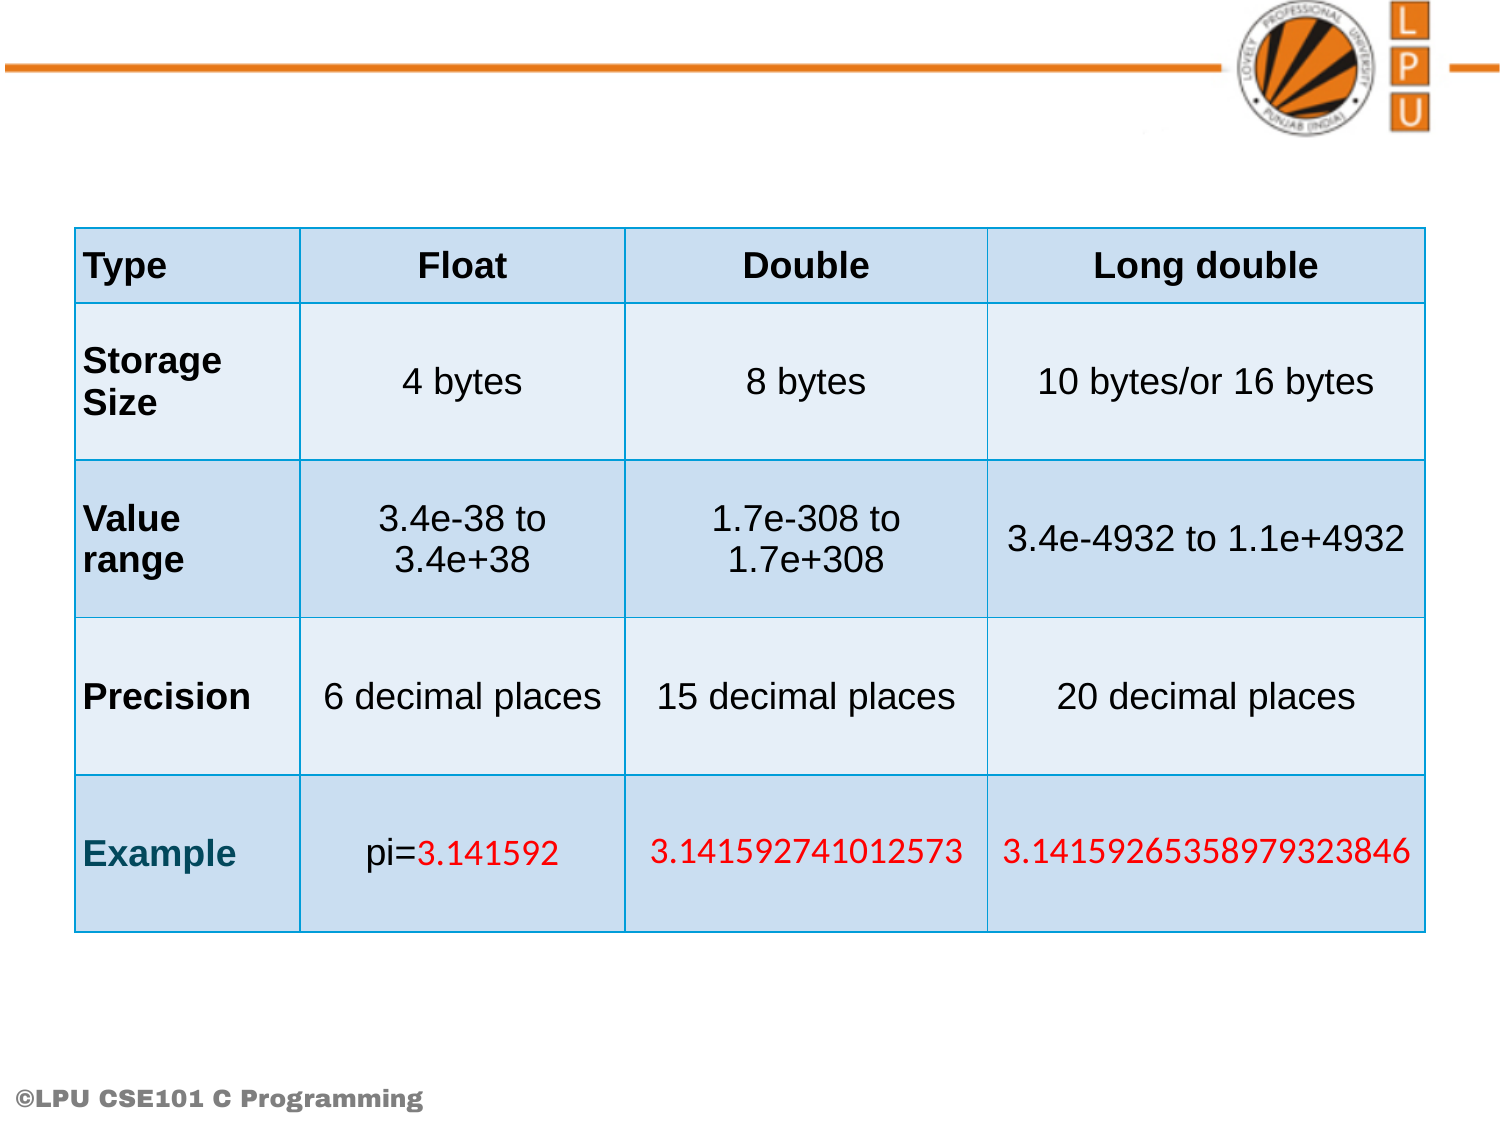

#
| Type | Float | Double | Long double |
| --- | --- | --- | --- |
| Storage Size | 4 bytes | 8 bytes | 10 bytes/or 16 bytes |
| Value range | 3.4e-38 to 3.4e+38 | 1.7e-308 to 1.7e+308 | 3.4e-4932 to 1.1e+4932 |
| Precision | 6 decimal places | 15 decimal places | 20 decimal places |
| Example | pi=3.141592 | 3.141592741012573 | 3.14159265358979323846 |